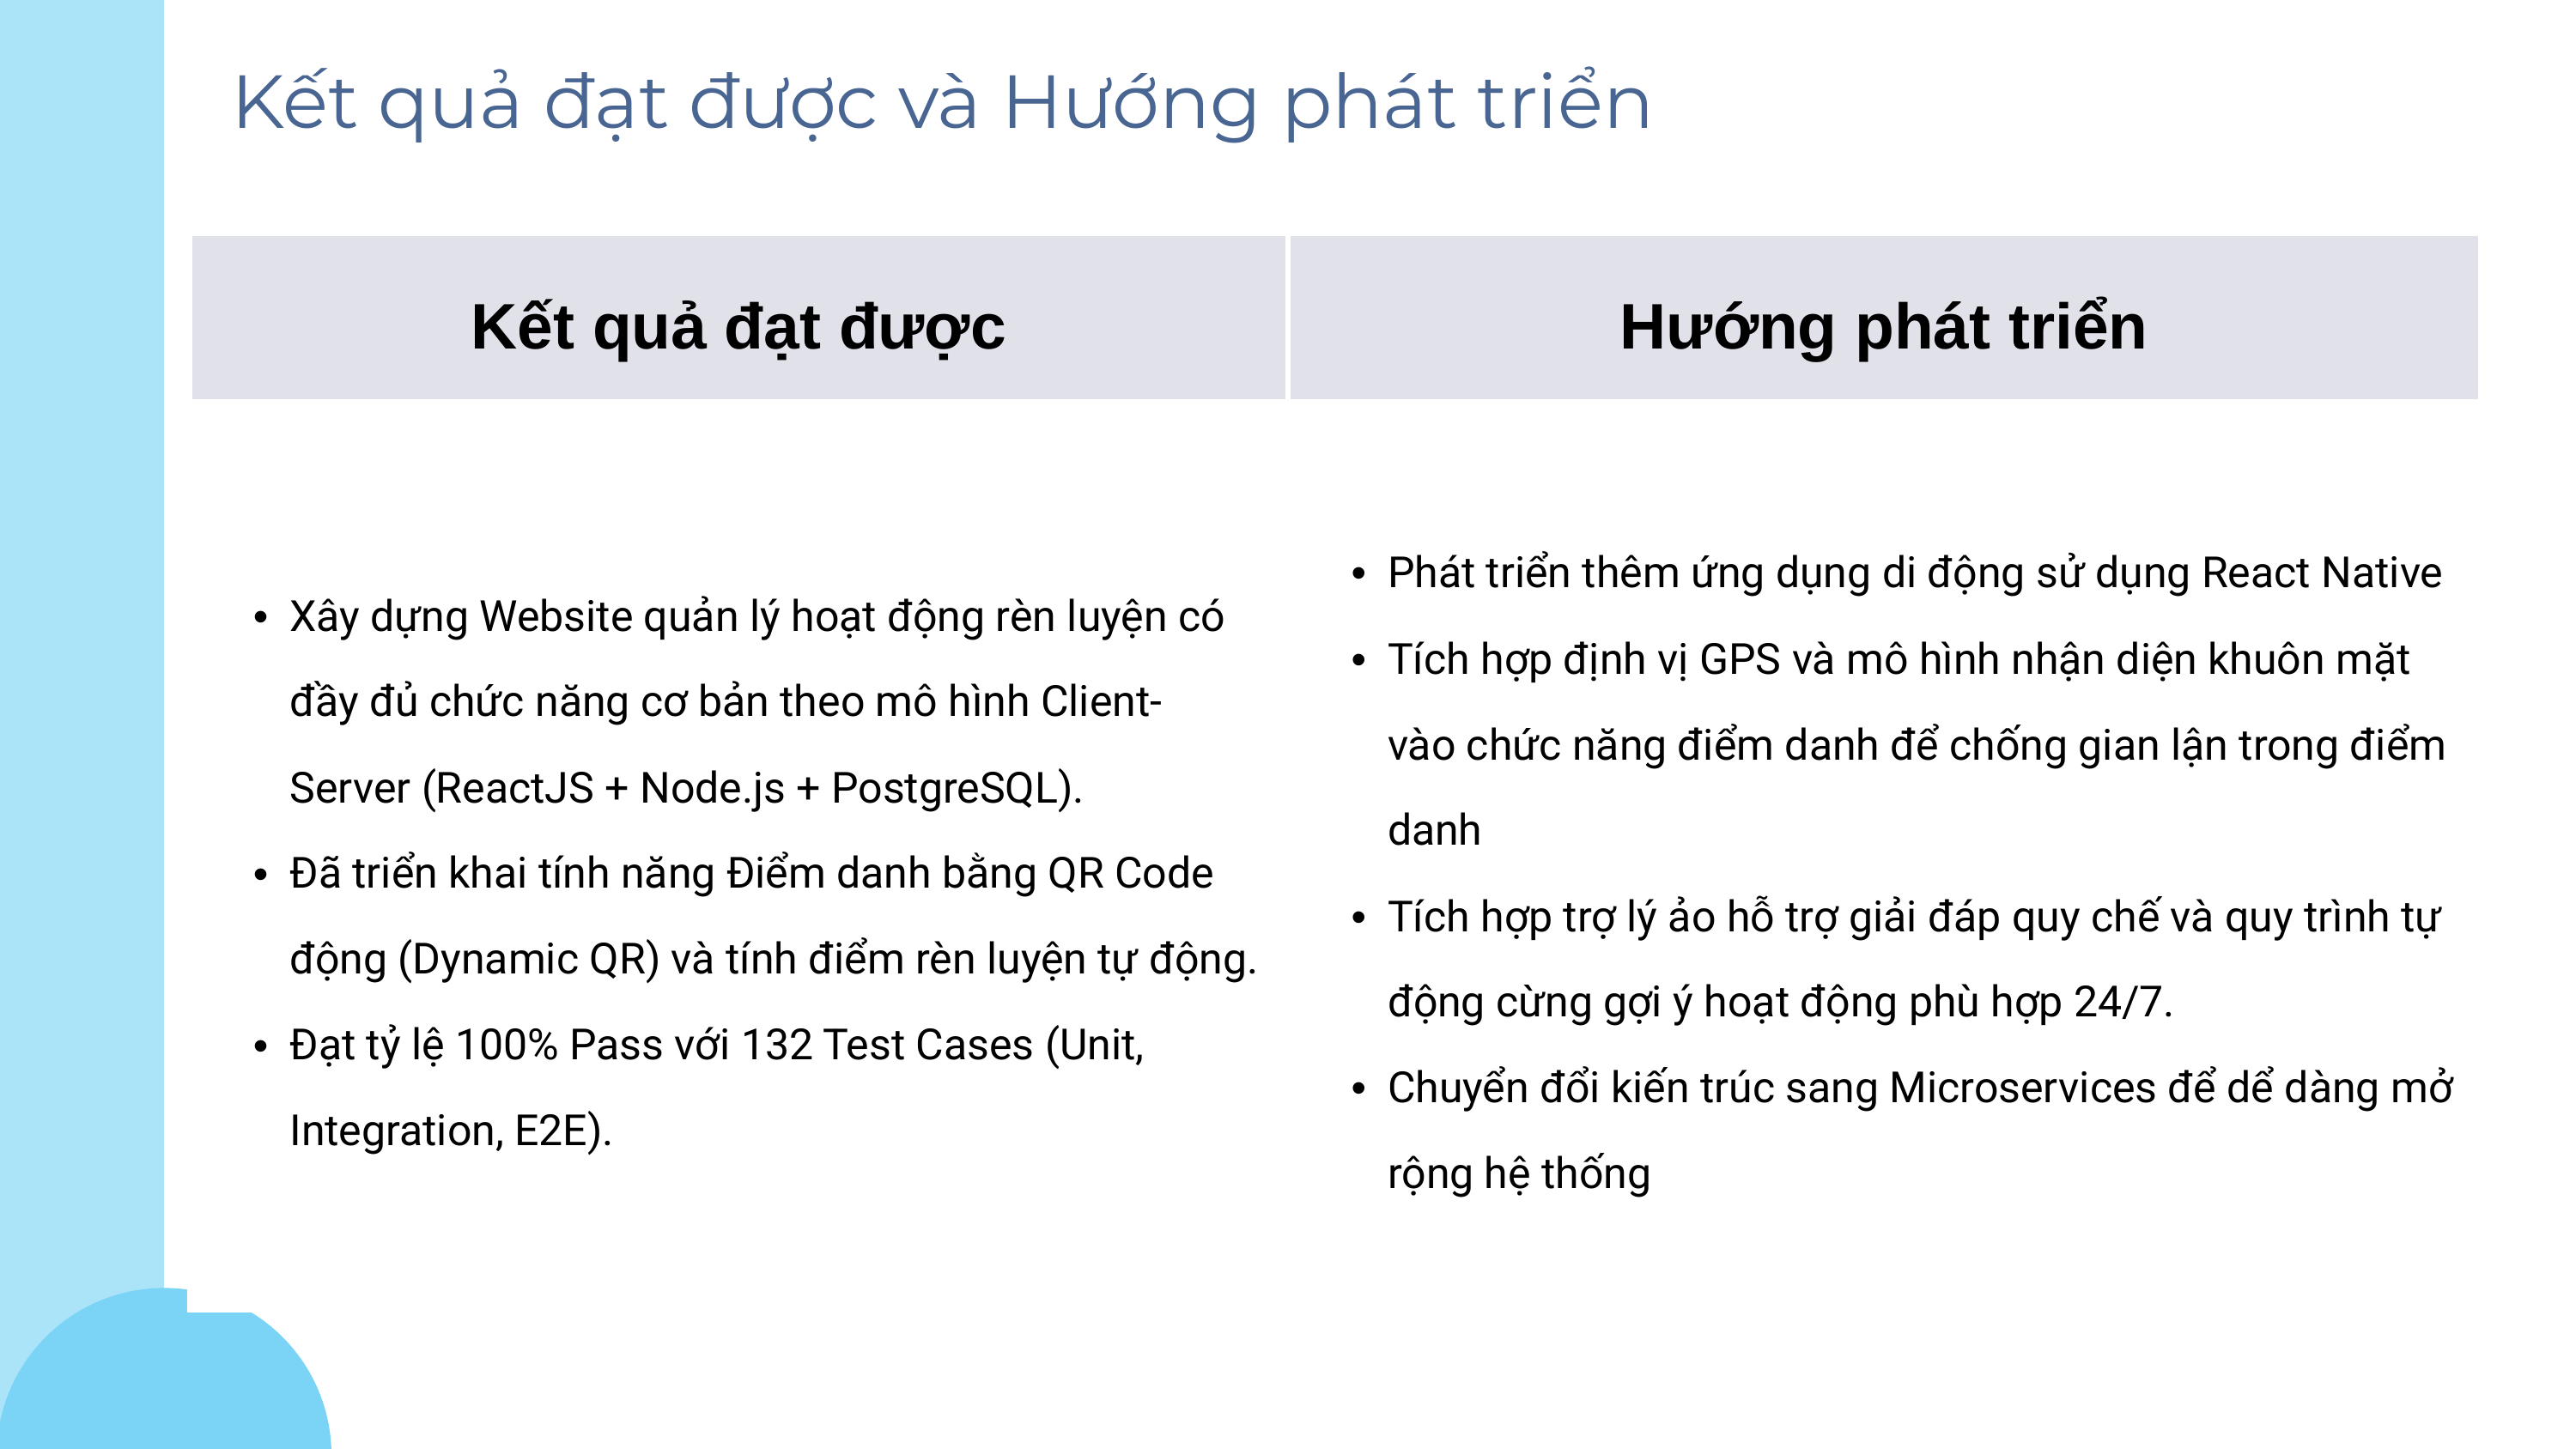

Kết quả đạt được và Hướng phát triển
| Kết quả đạt được | Hướng phát triển |
| --- | --- |
| Xây dựng Website quản lý hoạt động rèn luyện có đầy đủ chức năng cơ bản theo mô hình Client-Server (ReactJS + Node.js + PostgreSQL). Đã triển khai tính năng Điểm danh bằng QR Code động (Dynamic QR) và tính điểm rèn luyện tự động. Đạt tỷ lệ 100% Pass với 132 Test Cases (Unit, Integration, E2E). | Phát triển thêm ứng dụng di động sử dụng React Native Tích hợp định vị GPS và mô hình nhận diện khuôn mặt vào chức năng điểm danh để chống gian lận trong điểm danh Tích hợp trợ lý ảo hỗ trợ giải đáp quy chế và quy trình tự động cừng gợi ý hoạt động phù hợp 24/7. Chuyển đổi kiến trúc sang Microservices để dể dàng mở rộng hệ thống |